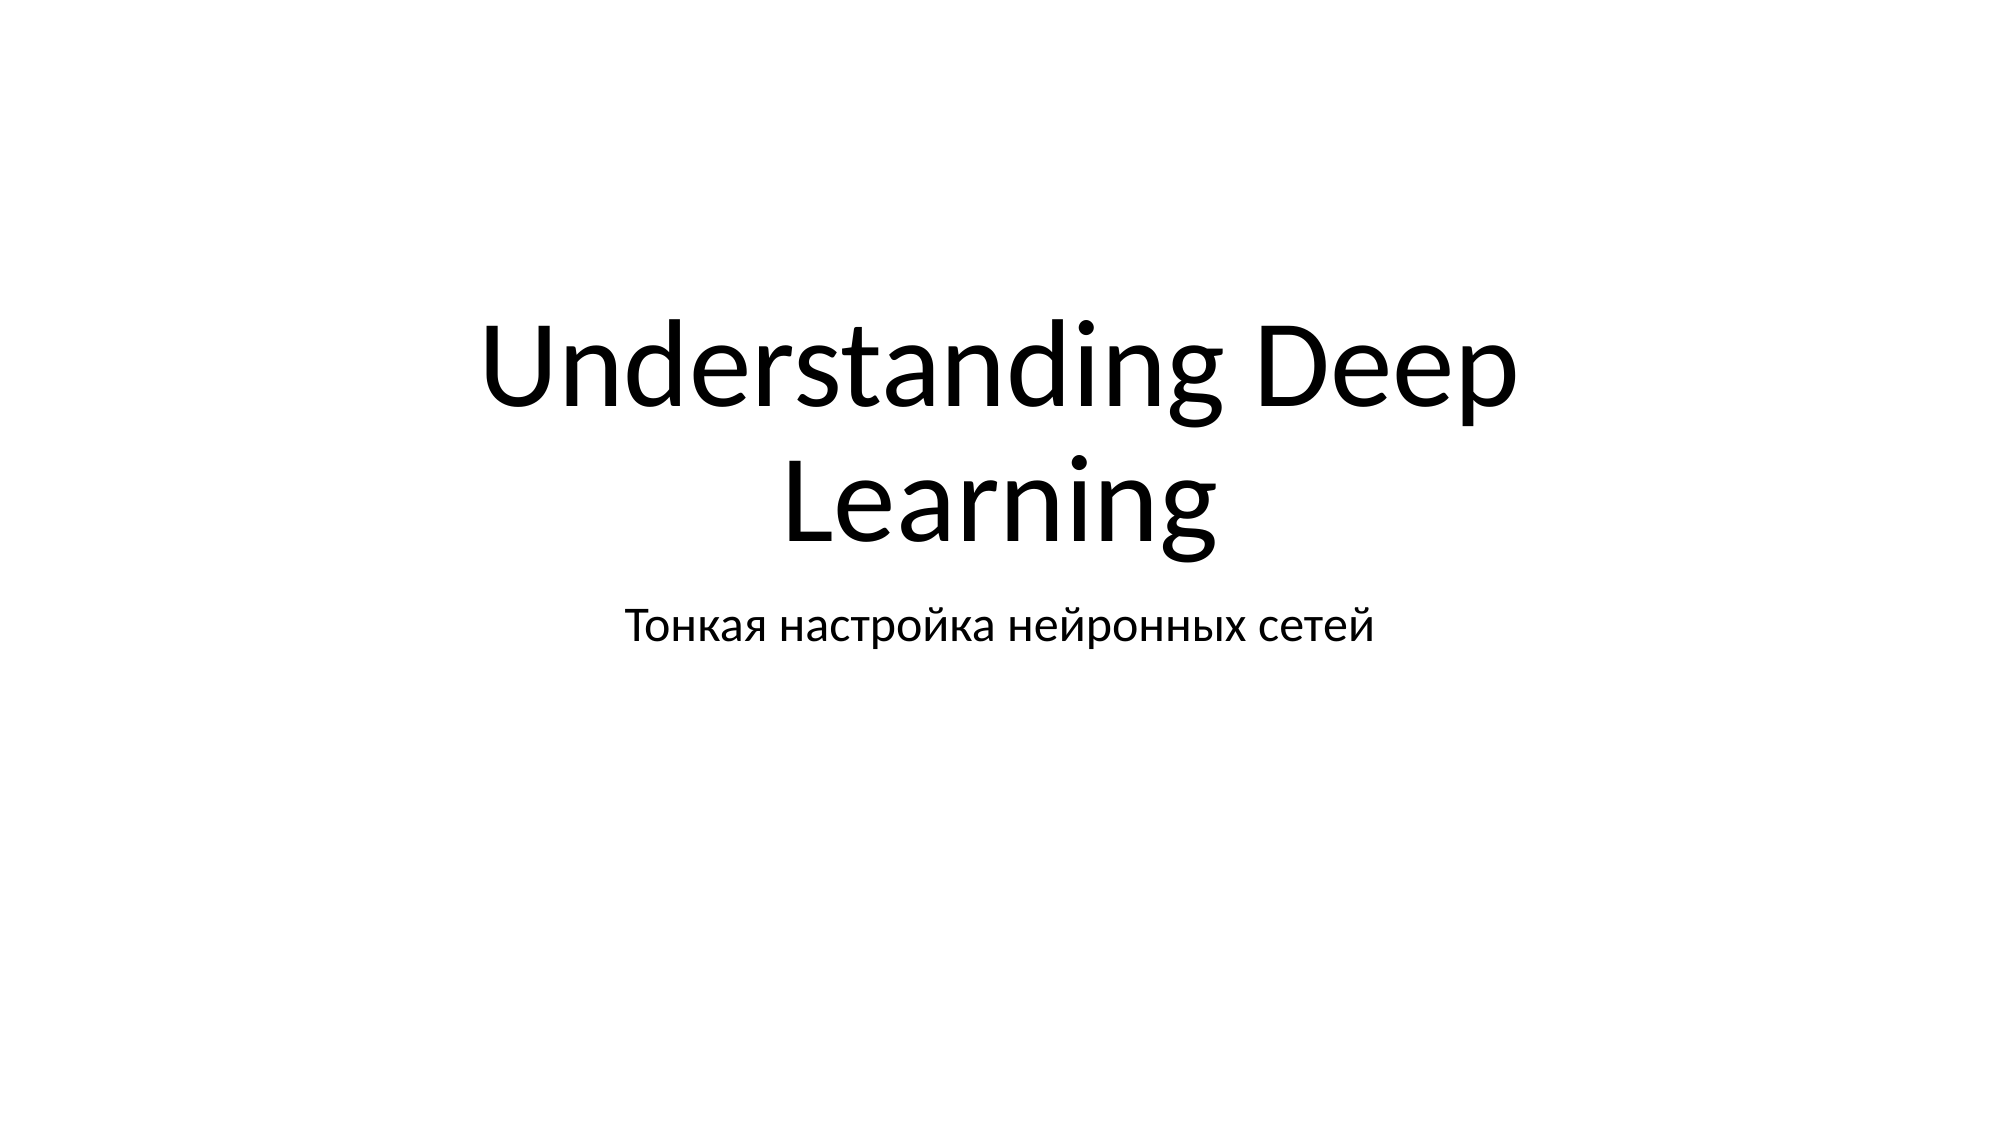

# Understanding Deep Learning
Тонкая настройка нейронных сетей